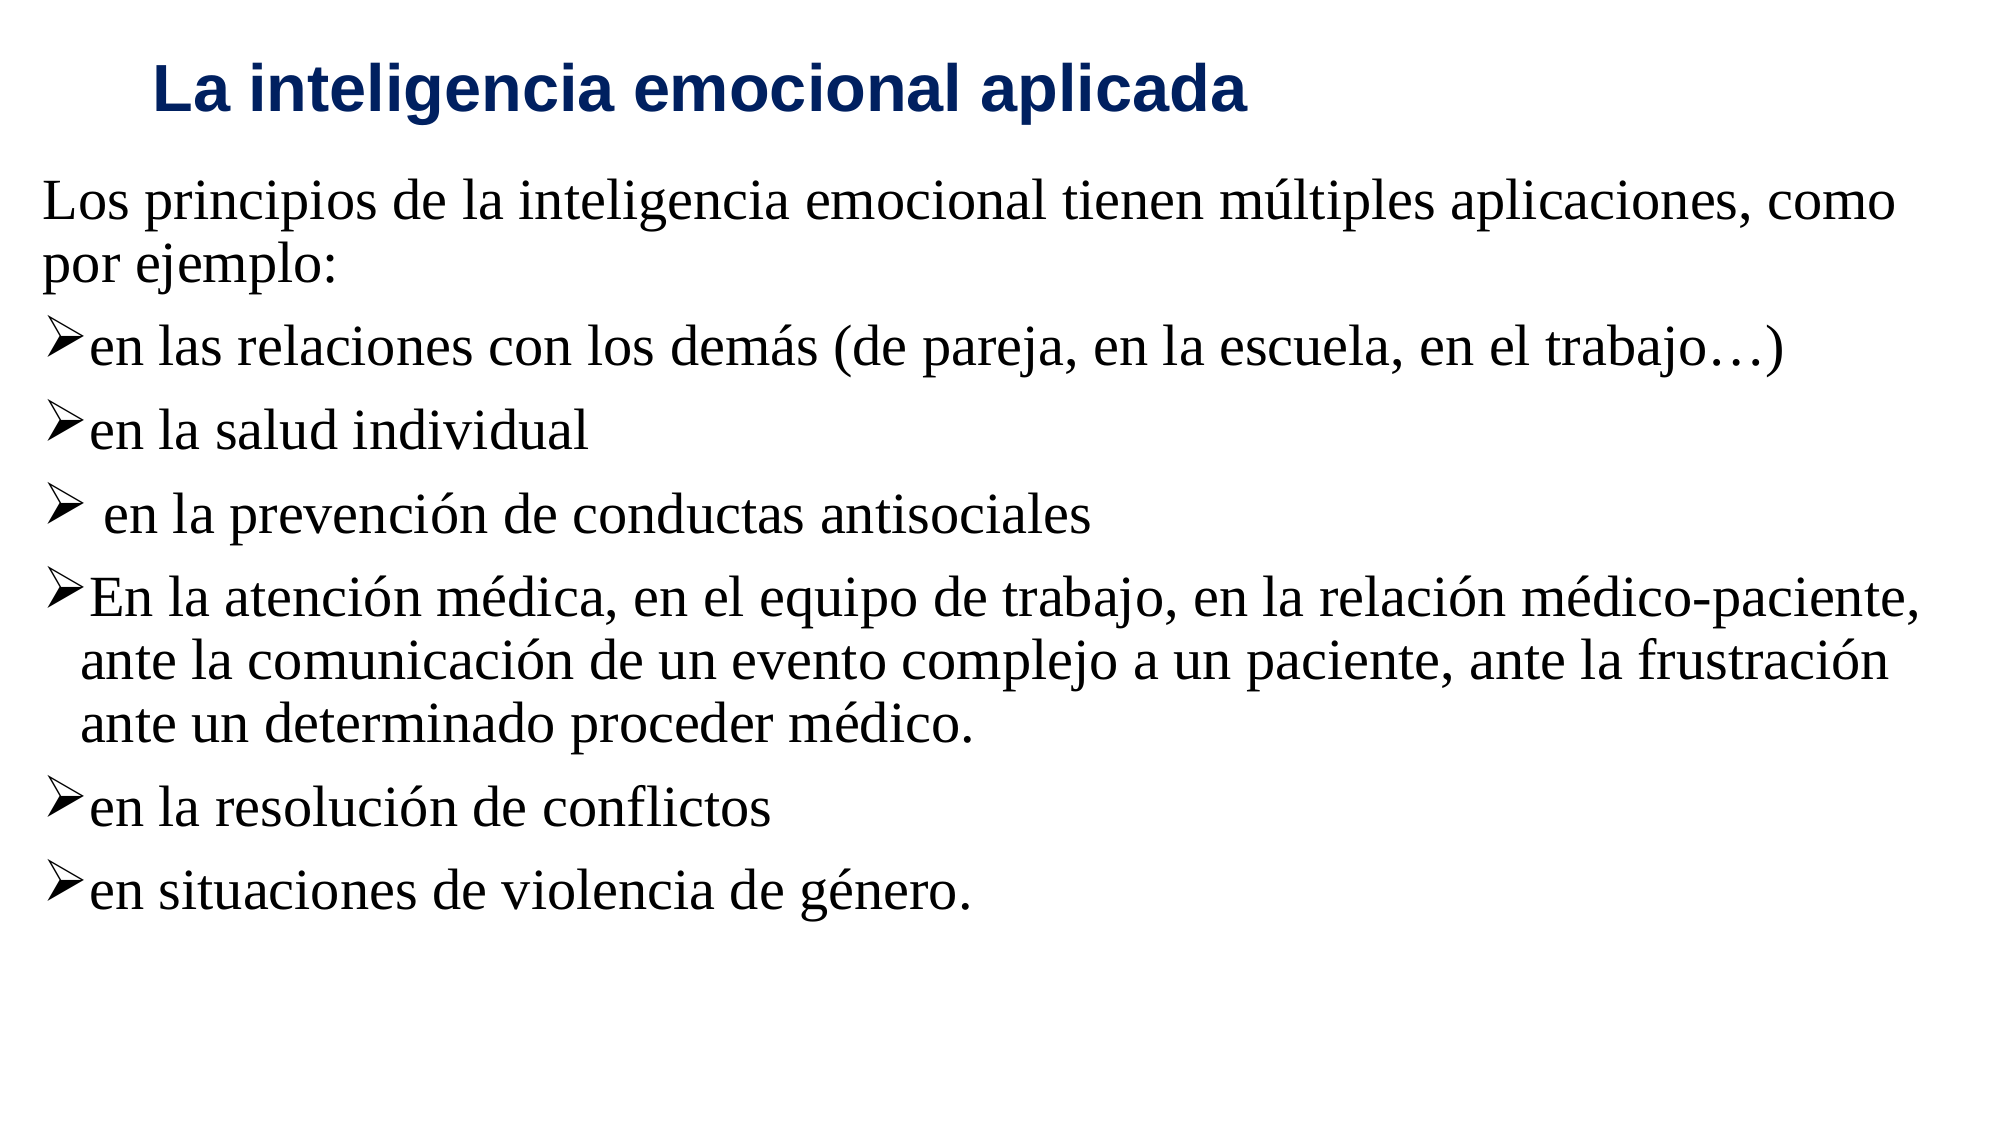

# La inteligencia emocional aplicada
Los principios de la inteligencia emocional tienen múltiples aplicaciones, como por ejemplo:
en las relaciones con los demás (de pareja, en la escuela, en el trabajo…)
en la salud individual
 en la prevención de conductas antisociales
En la atención médica, en el equipo de trabajo, en la relación médico-paciente, ante la comunicación de un evento complejo a un paciente, ante la frustración ante un determinado proceder médico.
en la resolución de conflictos
en situaciones de violencia de género.